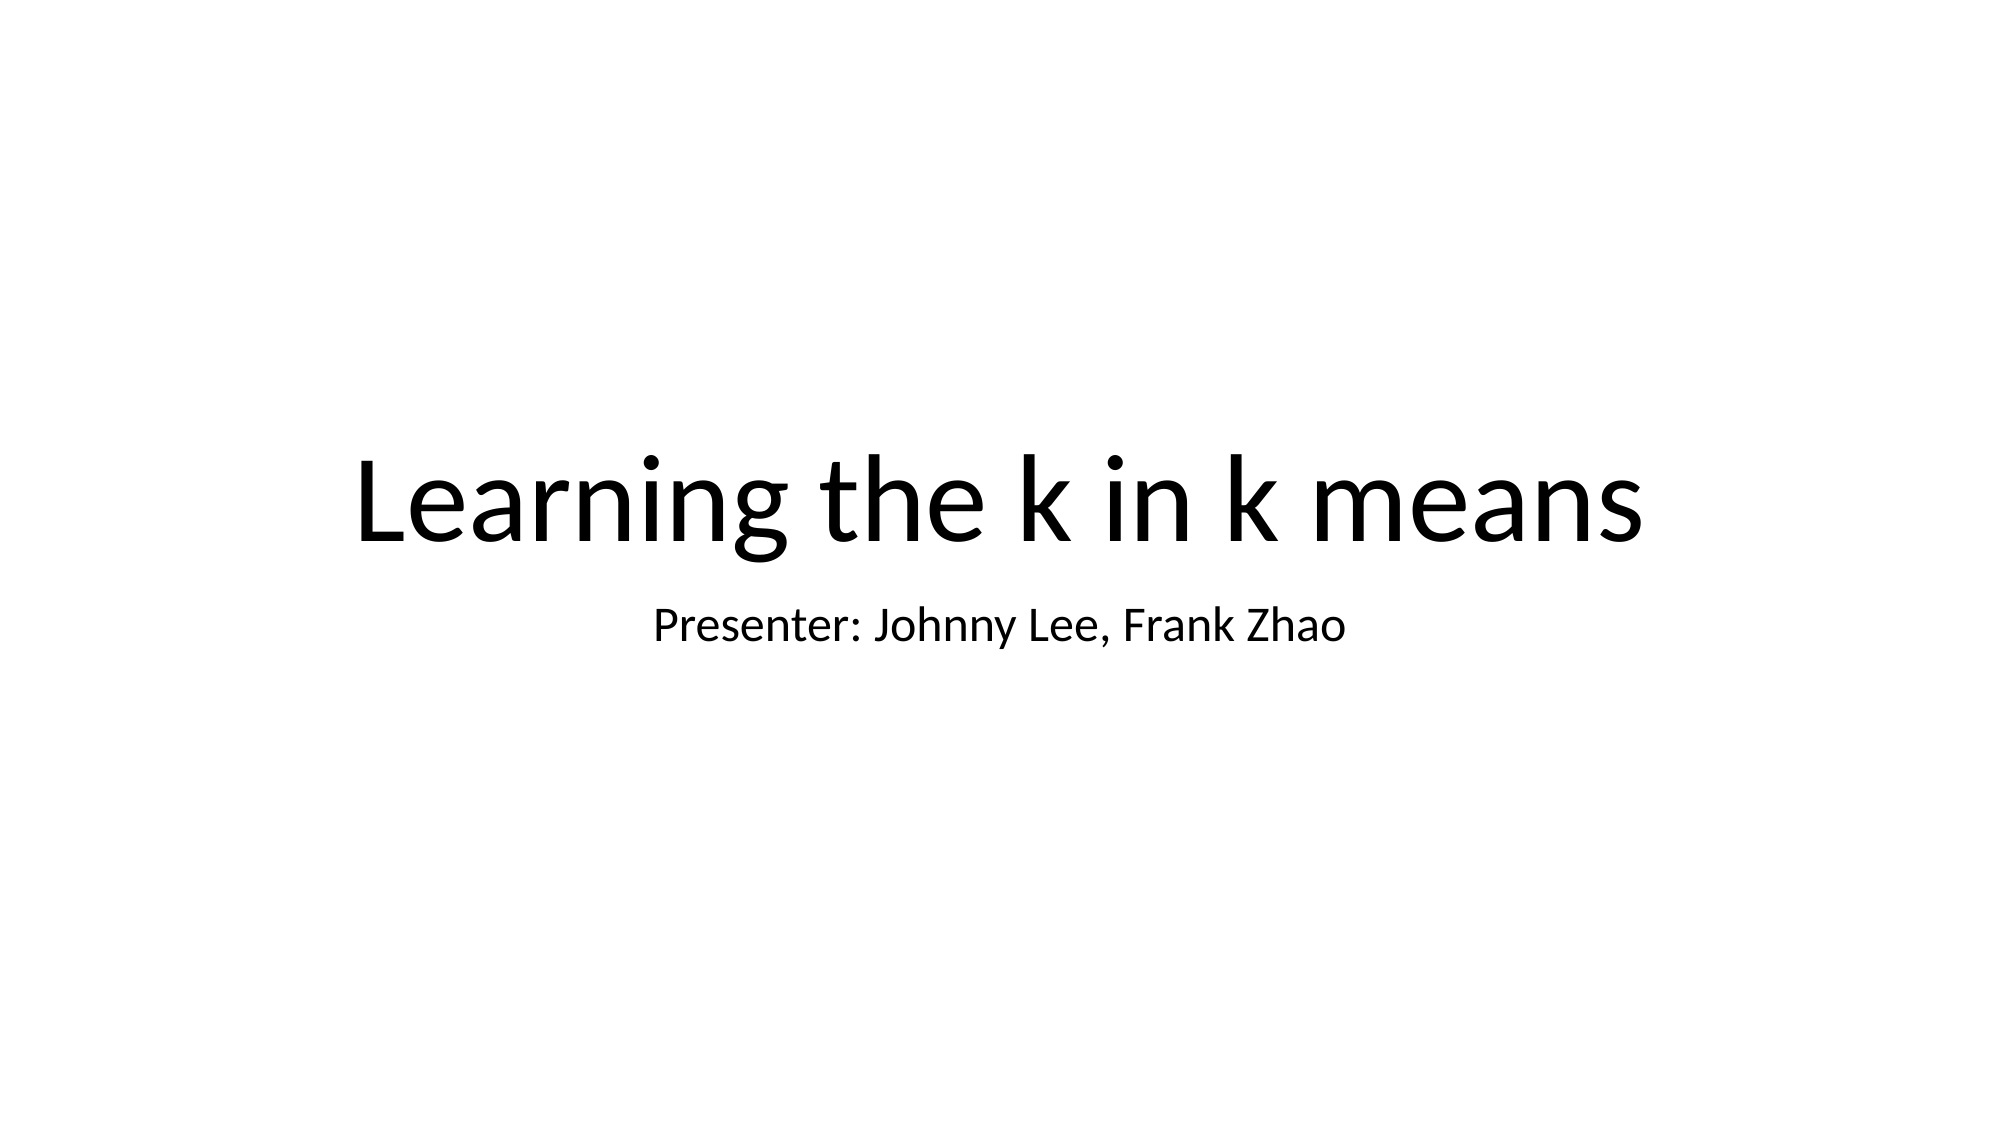

# Learning the k in k means
Presenter: Johnny Lee, Frank Zhao